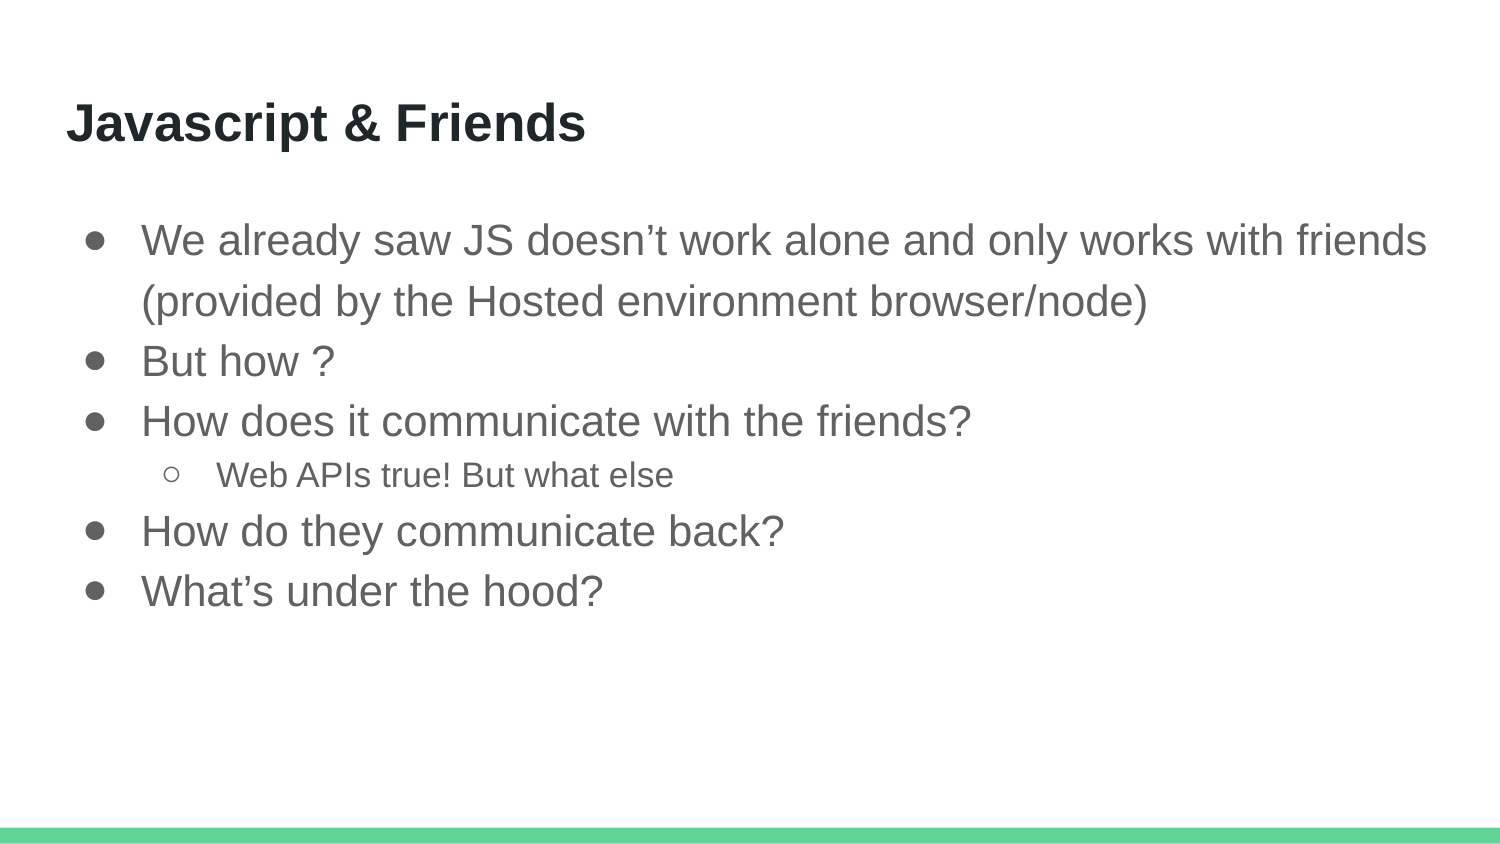

# Javascript & Friends
We already saw JS doesn’t work alone and only works with friends (provided by the Hosted environment browser/node)
But how ?
How does it communicate with the friends?
Web APIs true! But what else
How do they communicate back?
What’s under the hood?